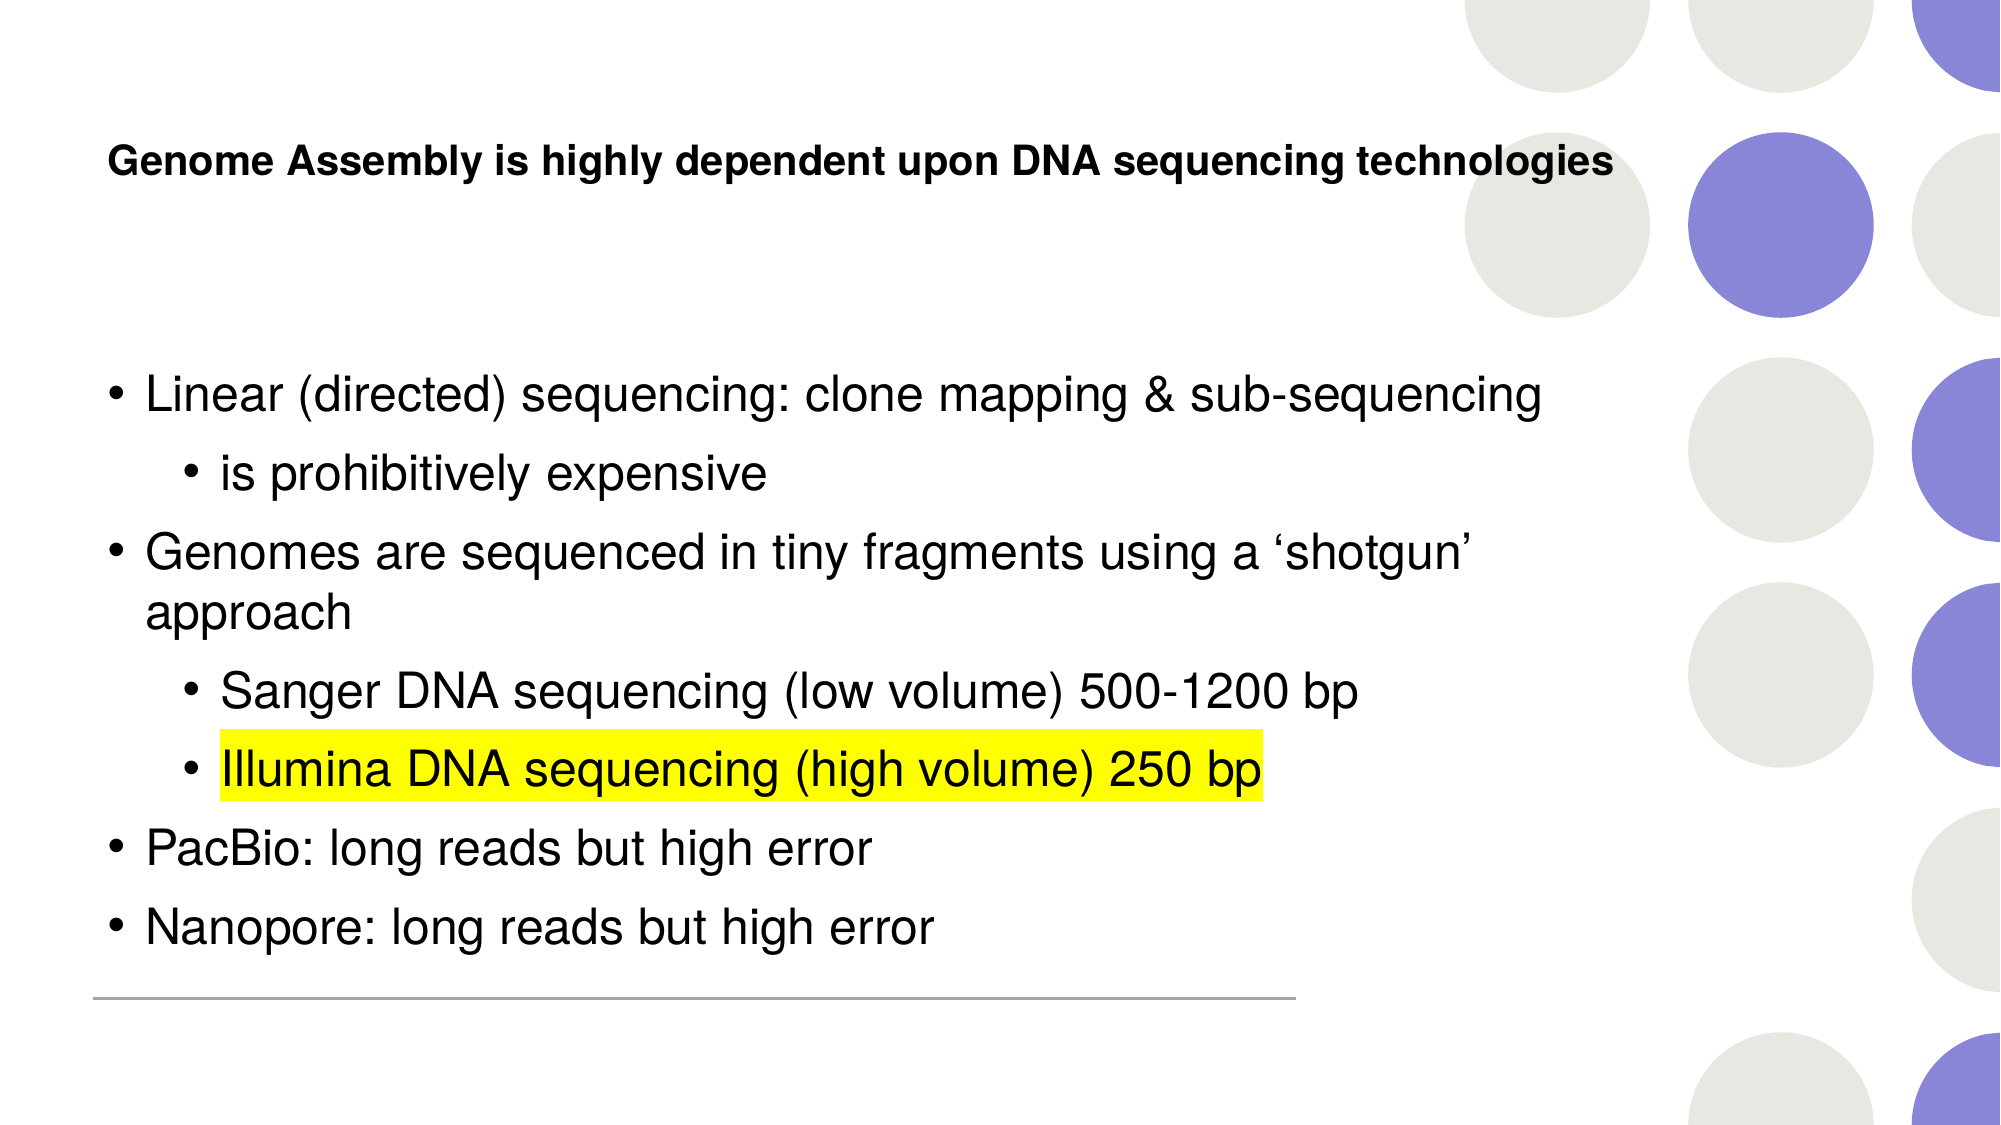

# Genome Assembly is highly dependent upon DNA sequencing technologies
Linear (directed) sequencing: clone mapping & sub-sequencing
is prohibitively expensive
Genomes are sequenced in tiny fragments using a ‘shotgun’ approach
Sanger DNA sequencing (low volume) 500-1200 bp
Illumina DNA sequencing (high volume) 250 bp
PacBio: long reads but high error
Nanopore: long reads but high error